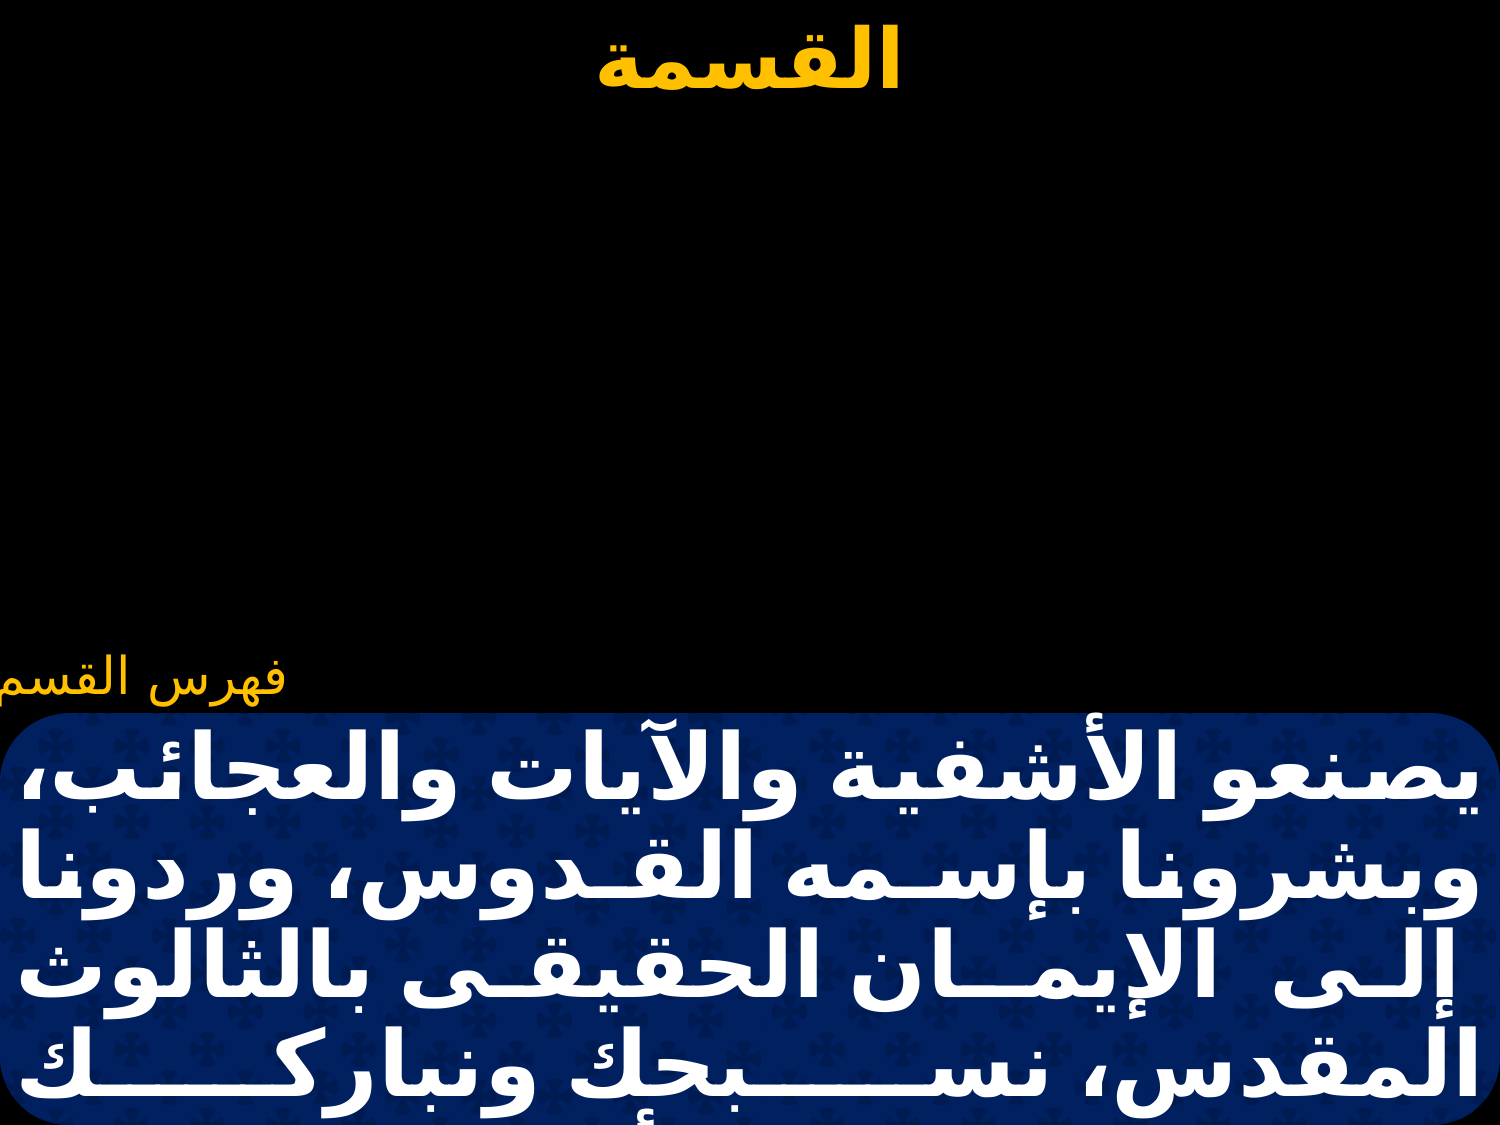

#
يصنعو الأشفية والآيات والعجائب، وبشرونا بإسـمه القـدوس، وردونا  إلى  الإيمـان الحقيقى بالثالوث المقدس، نسبحك ونباركك ونمجدك ونشكرك لأجل هذه النعم العظيمة، ونسألك يا سيدنا